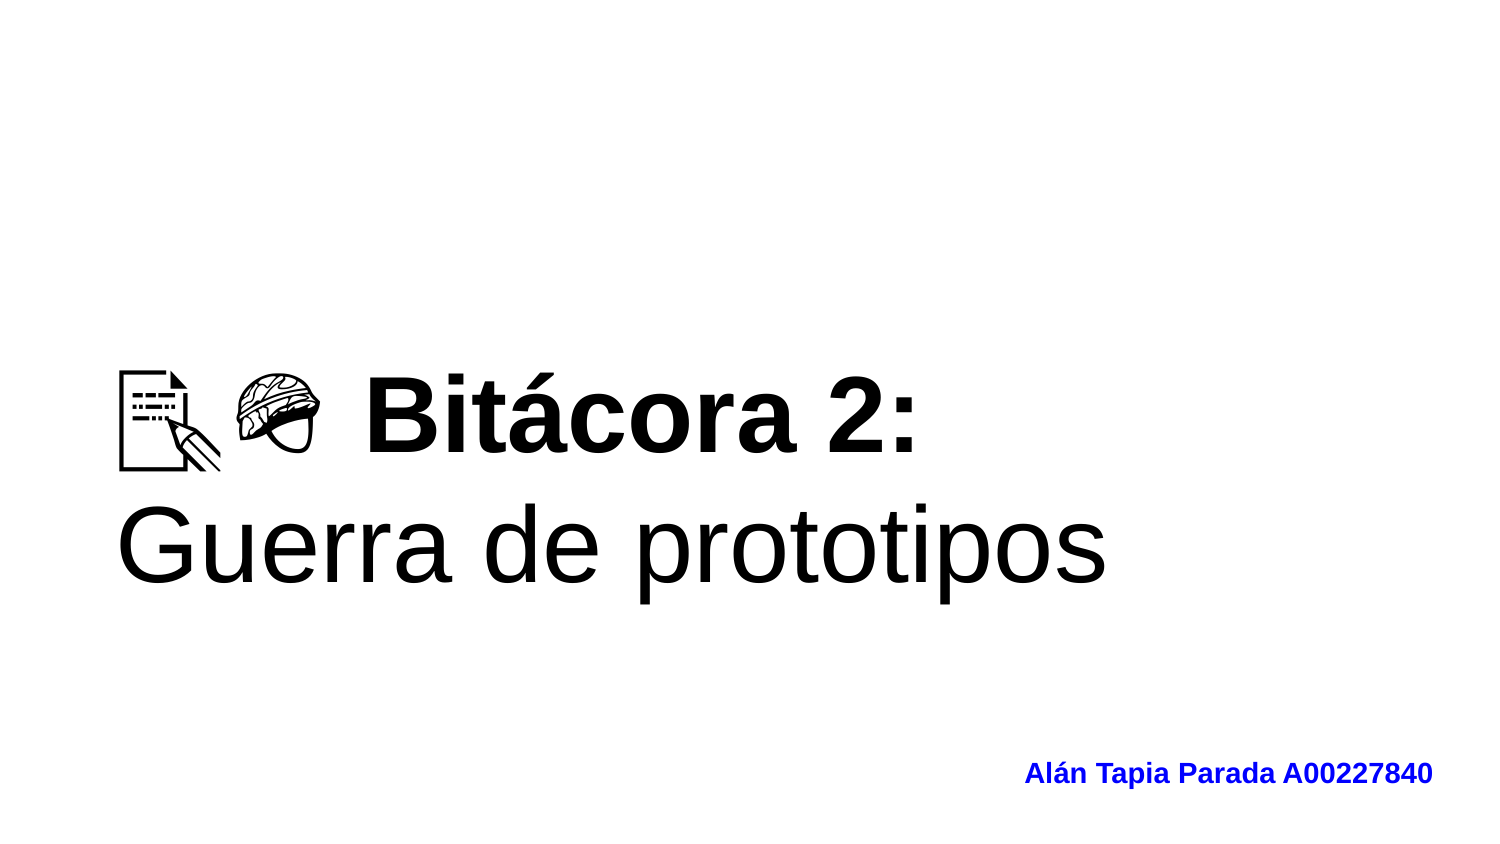

# 📝🪖 Bitácora 2:
Guerra de prototipos
Alán Tapia Parada A00227840